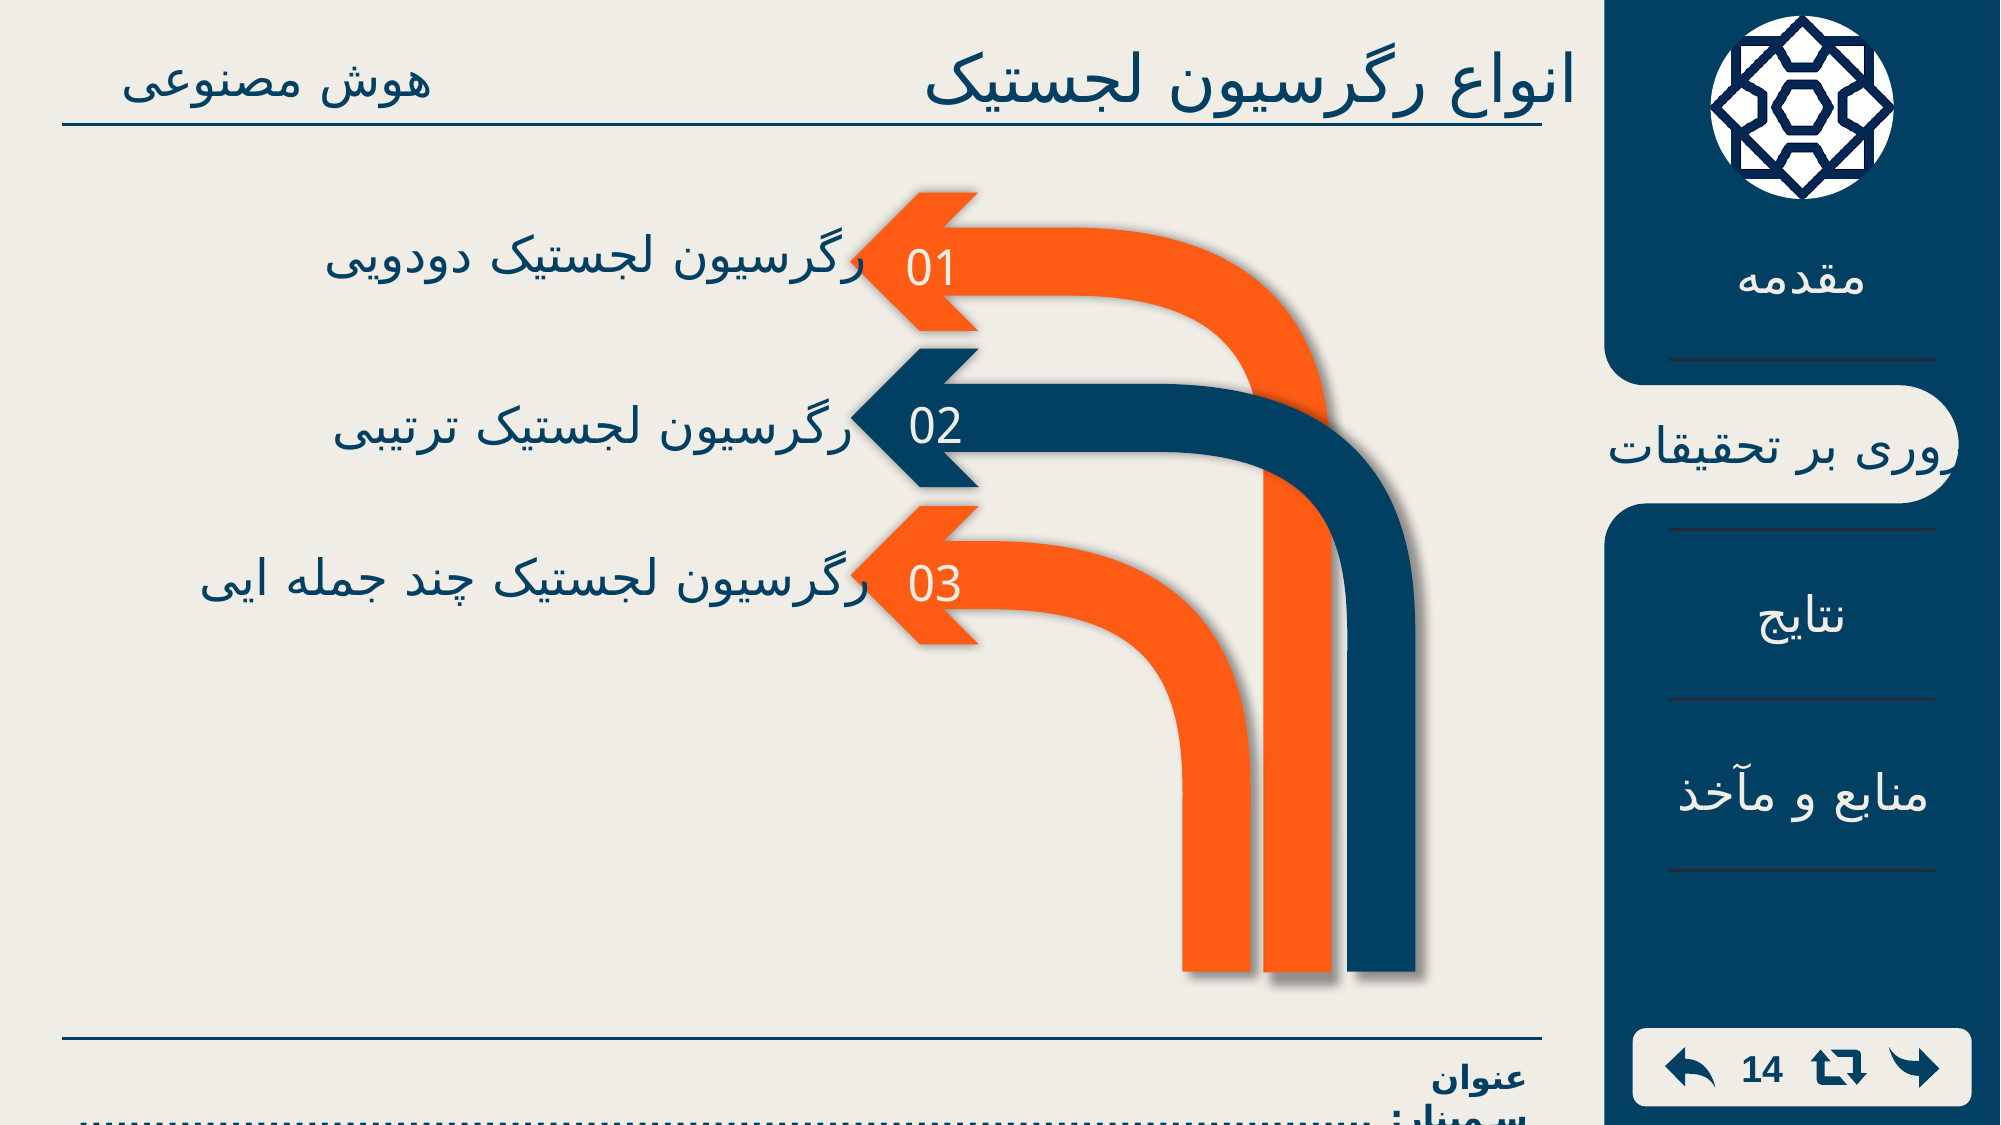

انواع رگرسیون لجستیک
هوش مصنوعی

رگرسیون لجستیک دودویی
01
مقدمه

رگرسیون لجستیک ترتیبی
02
مروری بر تحقیقات

رگرسیون لجستیک چند جمله ایی
03
نتایج
2019
منابع و مآخذ

14

عنوان سمینار: ...................................................................................................................... .
14

/ 40